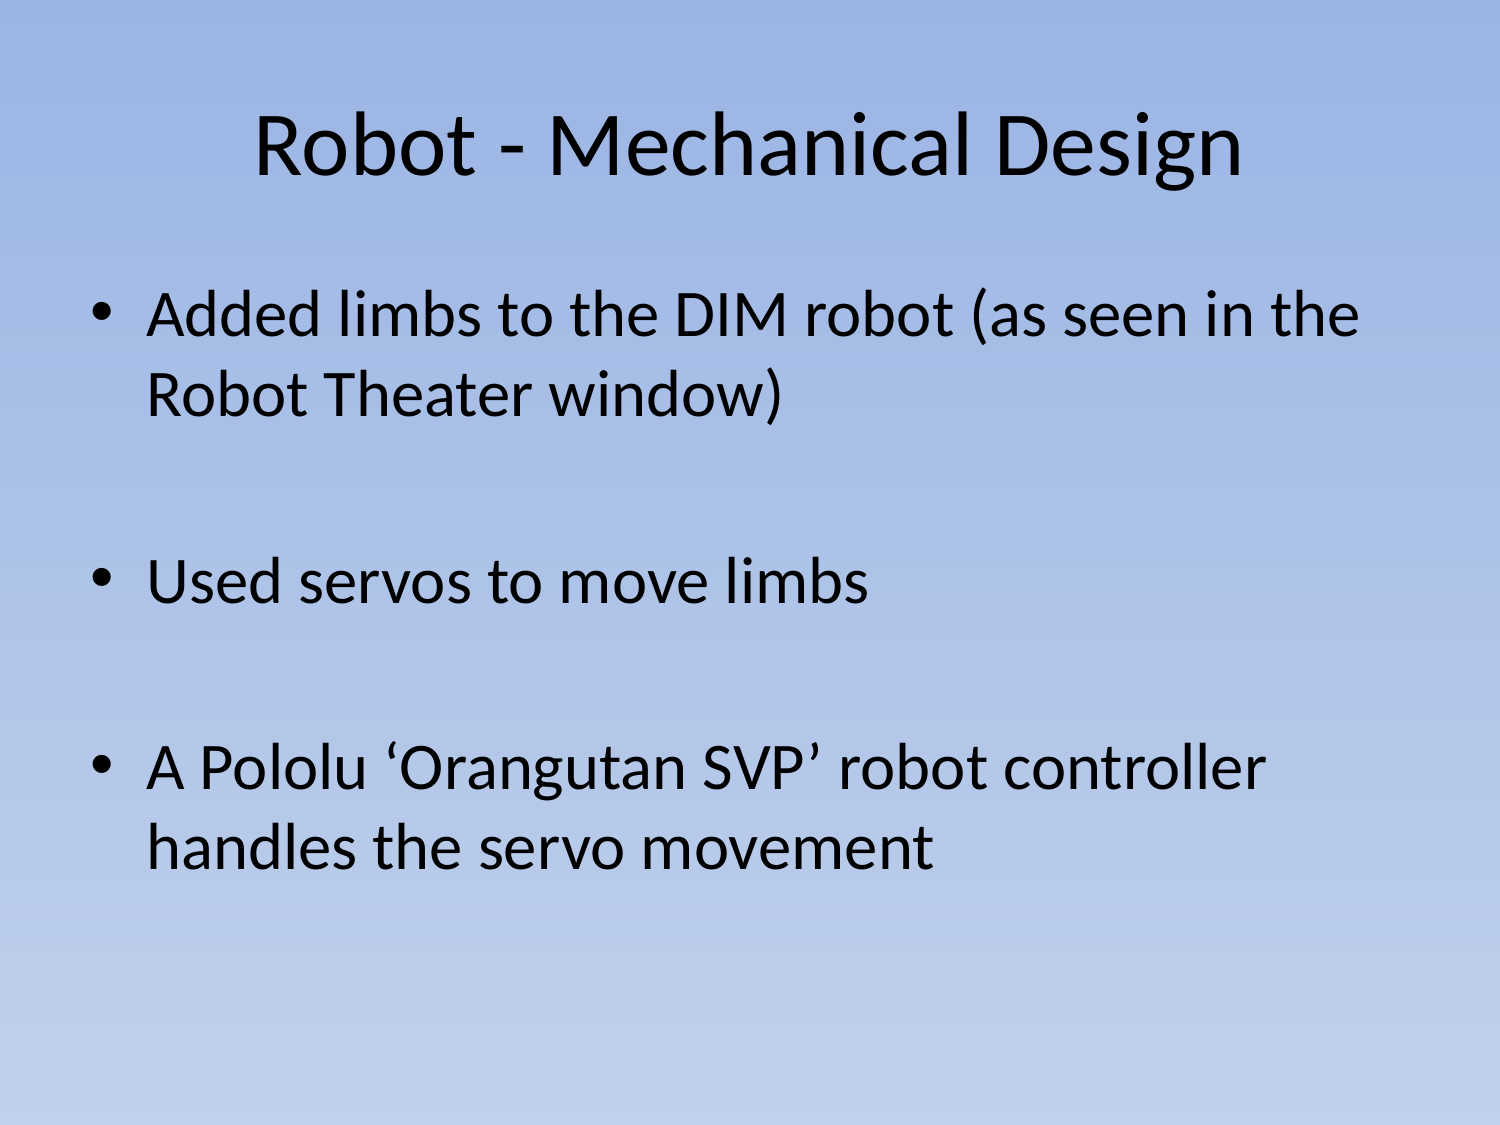

# Robot - Mechanical Design
Added limbs to the DIM robot (as seen in the Robot Theater window)

Used servos to move limbs

A Pololu ‘Orangutan SVP’ robot controller handles the servo movement